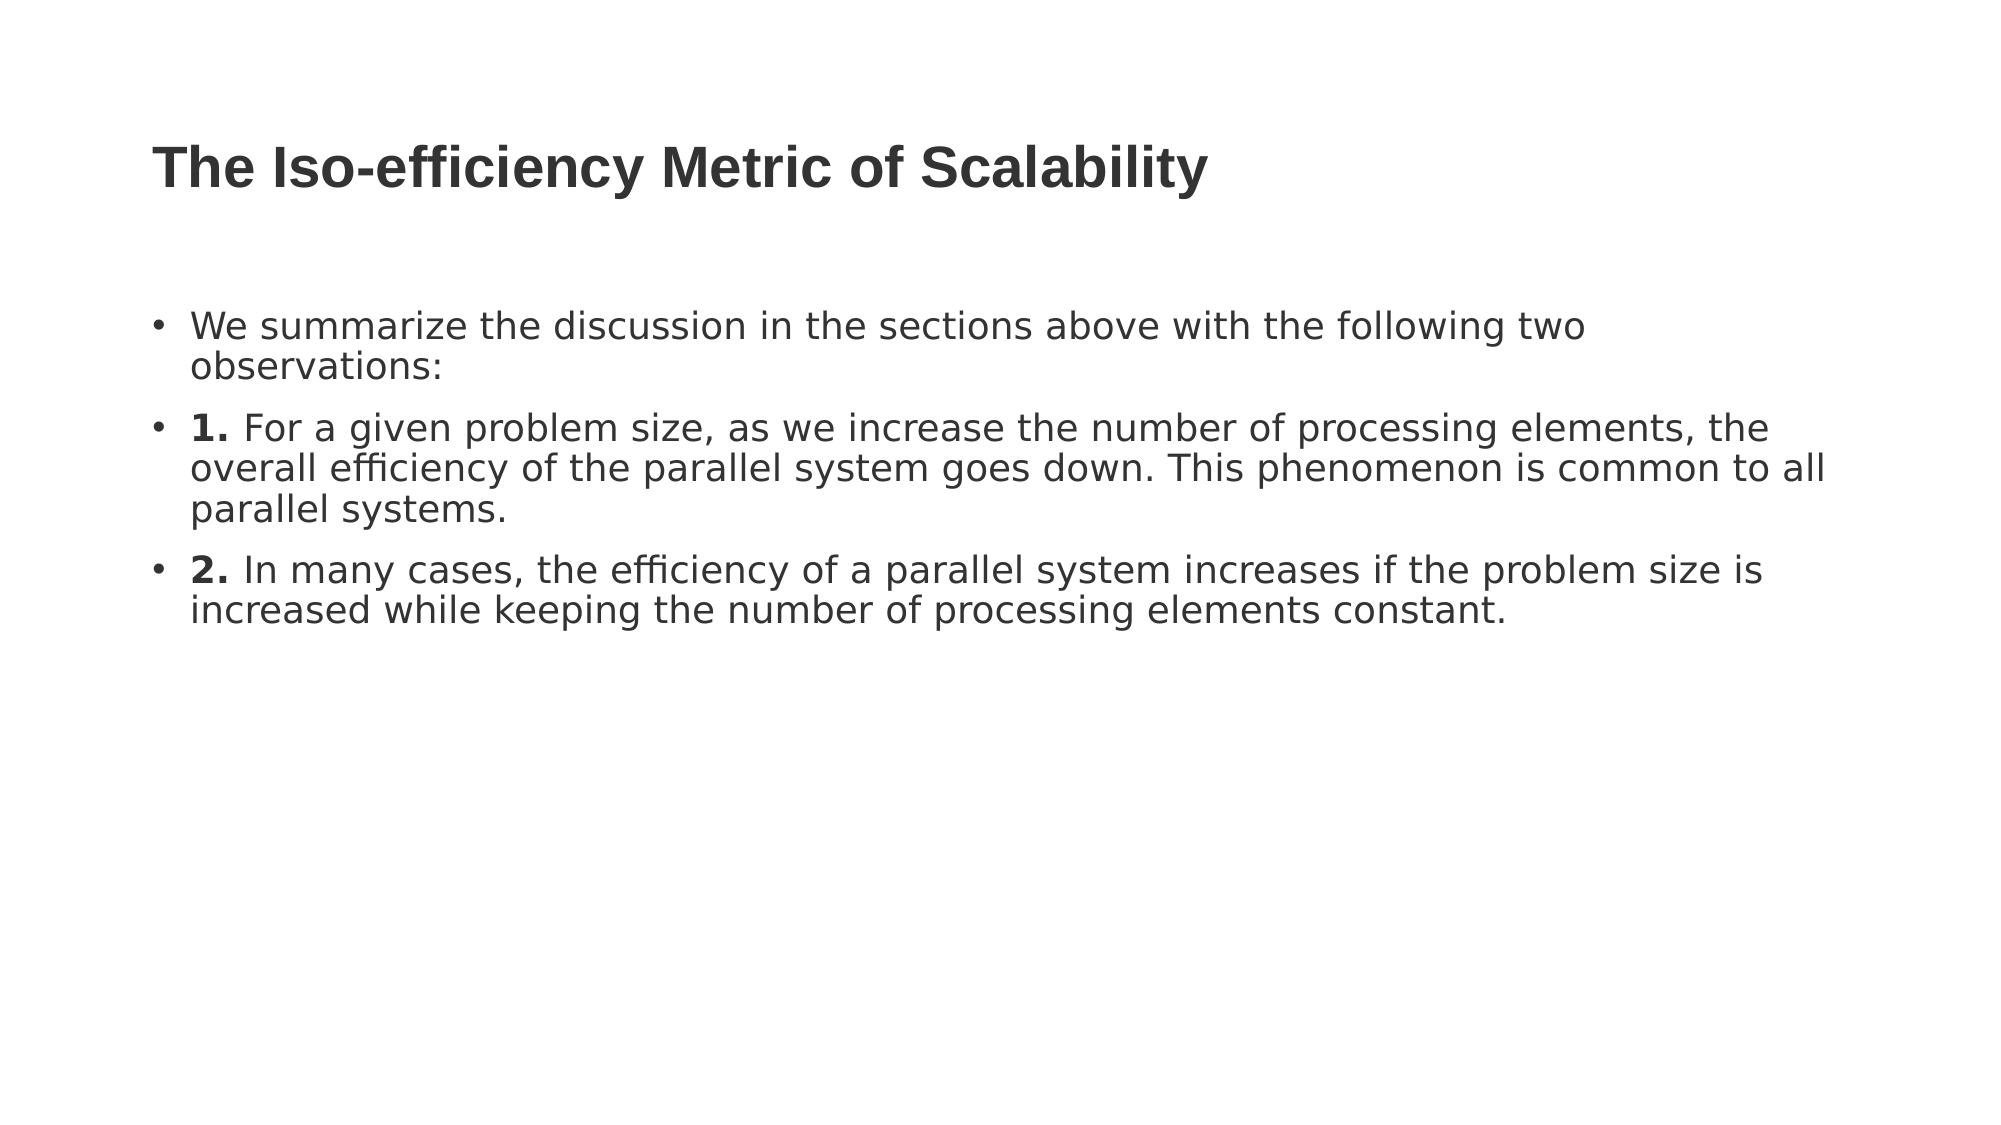

# The Iso-efficiency Metric of Scalability
We summarize the discussion in the sections above with the following two observations:
1. For a given problem size, as we increase the number of processing elements, the overall efficiency of the parallel system goes down. This phenomenon is common to all parallel systems.
2. In many cases, the efficiency of a parallel system increases if the problem size is increased while keeping the number of processing elements constant.